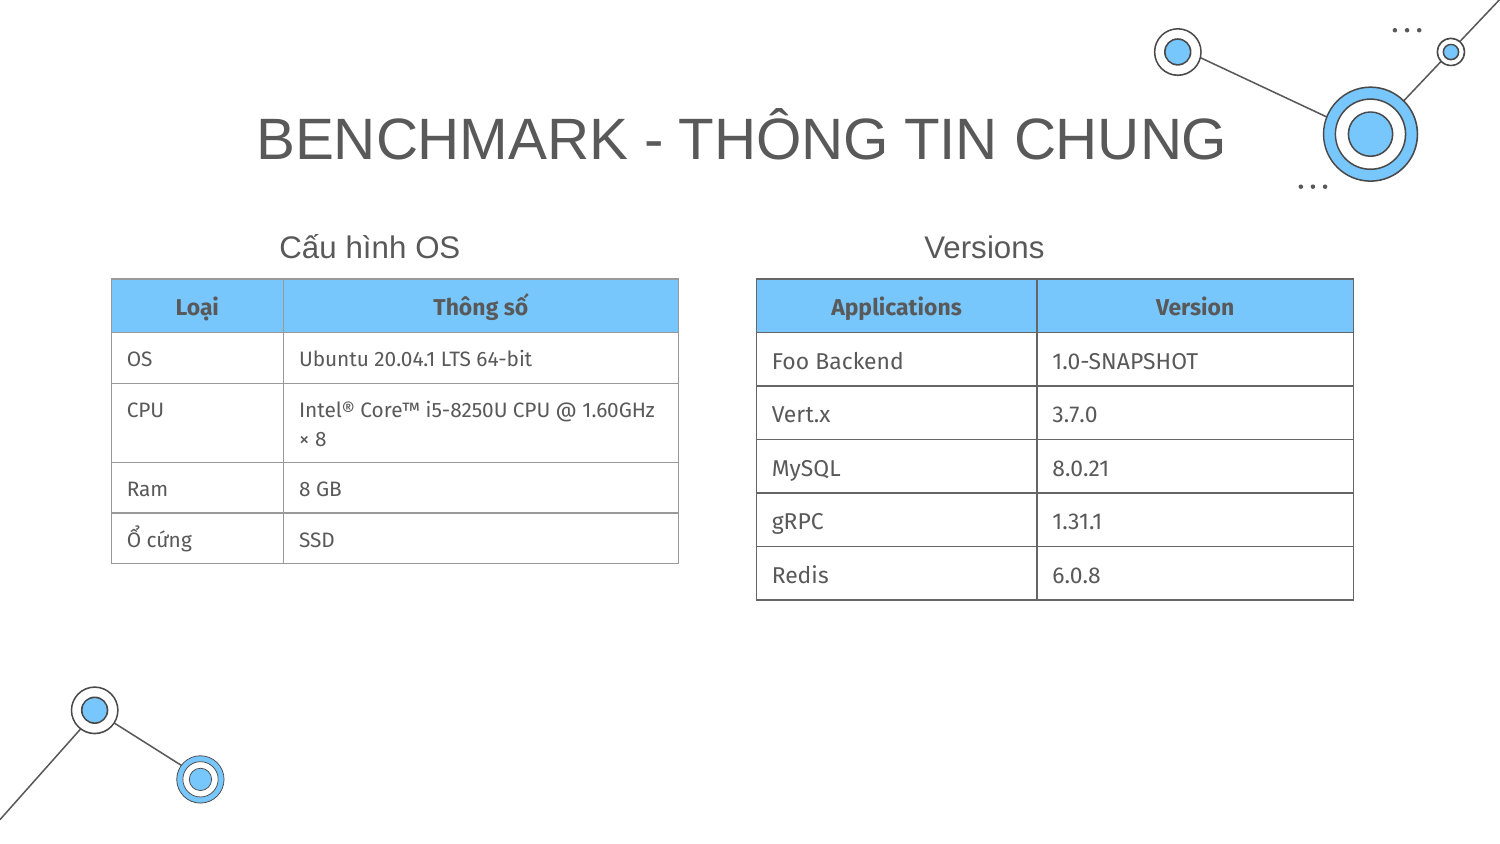

# BENCHMARK - THÔNG TIN CHUNG
Cấu hình OS
Versions
| Loại | Thông số |
| --- | --- |
| OS | Ubuntu 20.04.1 LTS 64-bit |
| CPU | Intel® Core™ i5-8250U CPU @ 1.60GHz × 8 |
| Ram | 8 GB |
| Ổ cứng | SSD |
| Applications | Version |
| --- | --- |
| Foo Backend | 1.0-SNAPSHOT |
| Vert.x | 3.7.0 |
| MySQL | 8.0.21 |
| gRPC | 1.31.1 |
| Redis | 6.0.8 |